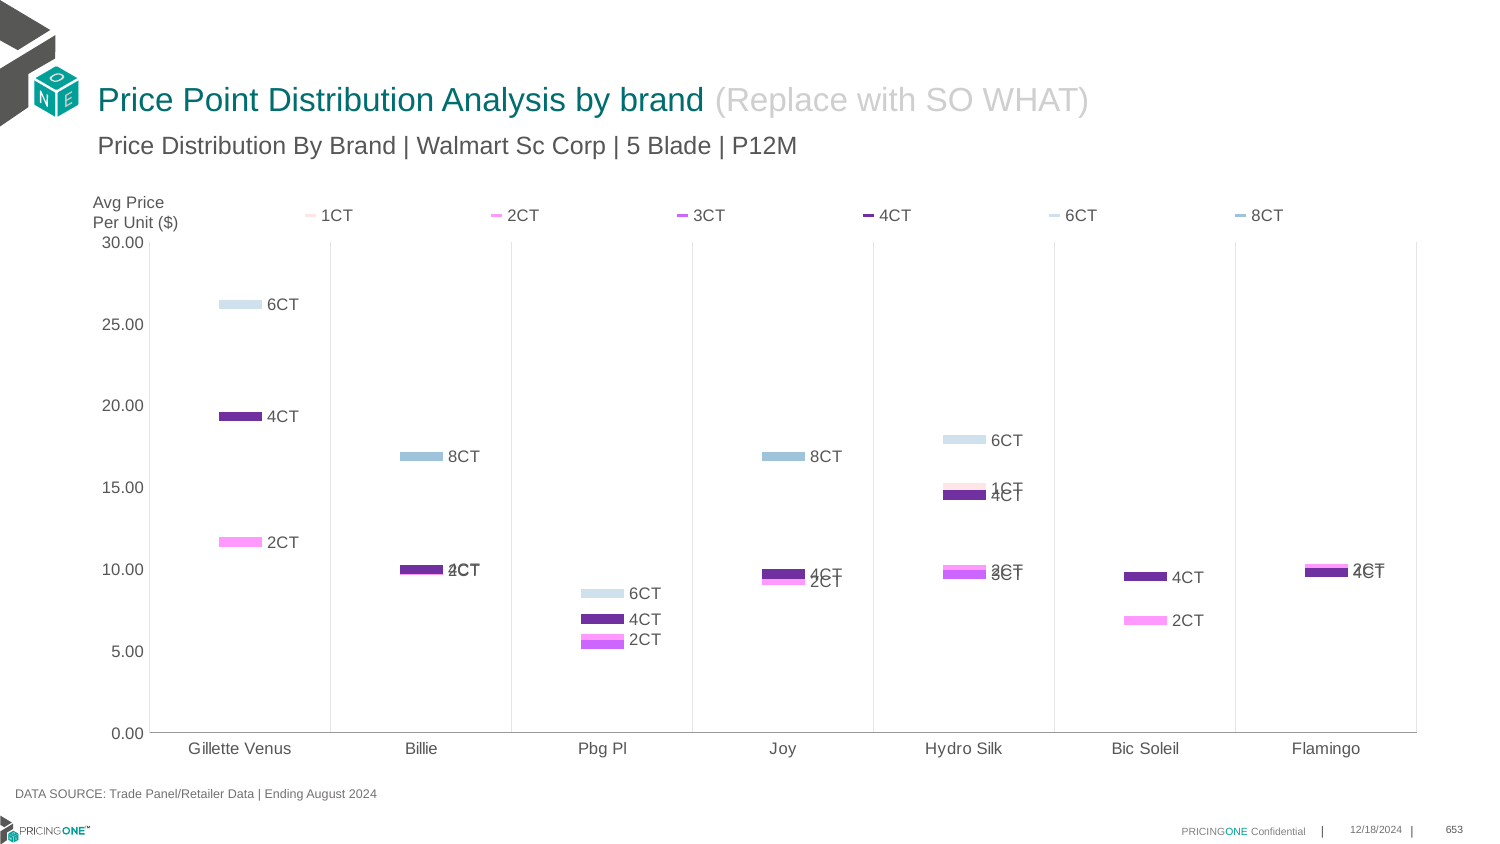

# Price Point Distribution Analysis by brand (Replace with SO WHAT)
Price Distribution By Brand | Walmart Sc Corp | 5 Blade | P12M

### Chart

| Category | 1CT | 2CT | 3CT | 4CT | 6CT | 8CT |
|---|---|---|---|---|---|---|
| Gillette Venus | None | 11.660761628758564 | None | 19.346019125608727 | 26.18669896798425 | None |
| Billie | None | 9.916617449664429 | None | 9.970087889558368 | None | 16.878084570680546 |
| Pbg Pl | None | 5.7359101475402055 | 5.394647746233931 | 6.9591774367408625 | 8.515964861647927 | None |
| Joy | None | 9.29345813618597 | None | 9.700922684730788 | None | 16.903380685282283 |
| Hydro Silk | 14.96633786044717 | 9.947368421052632 | 9.669241353854838 | 14.518910060399502 | 17.910948775582632 | None |
| Bic Soleil | None | 6.874765779809617 | None | 9.535063589005023 | None | None |
| Flamingo | None | 9.996971901182683 | None | 9.799756585571004 | None | None |
Avg Price
Per Unit ($)
DATA SOURCE: Trade Panel/Retailer Data | Ending August 2024
12/18/2024
653